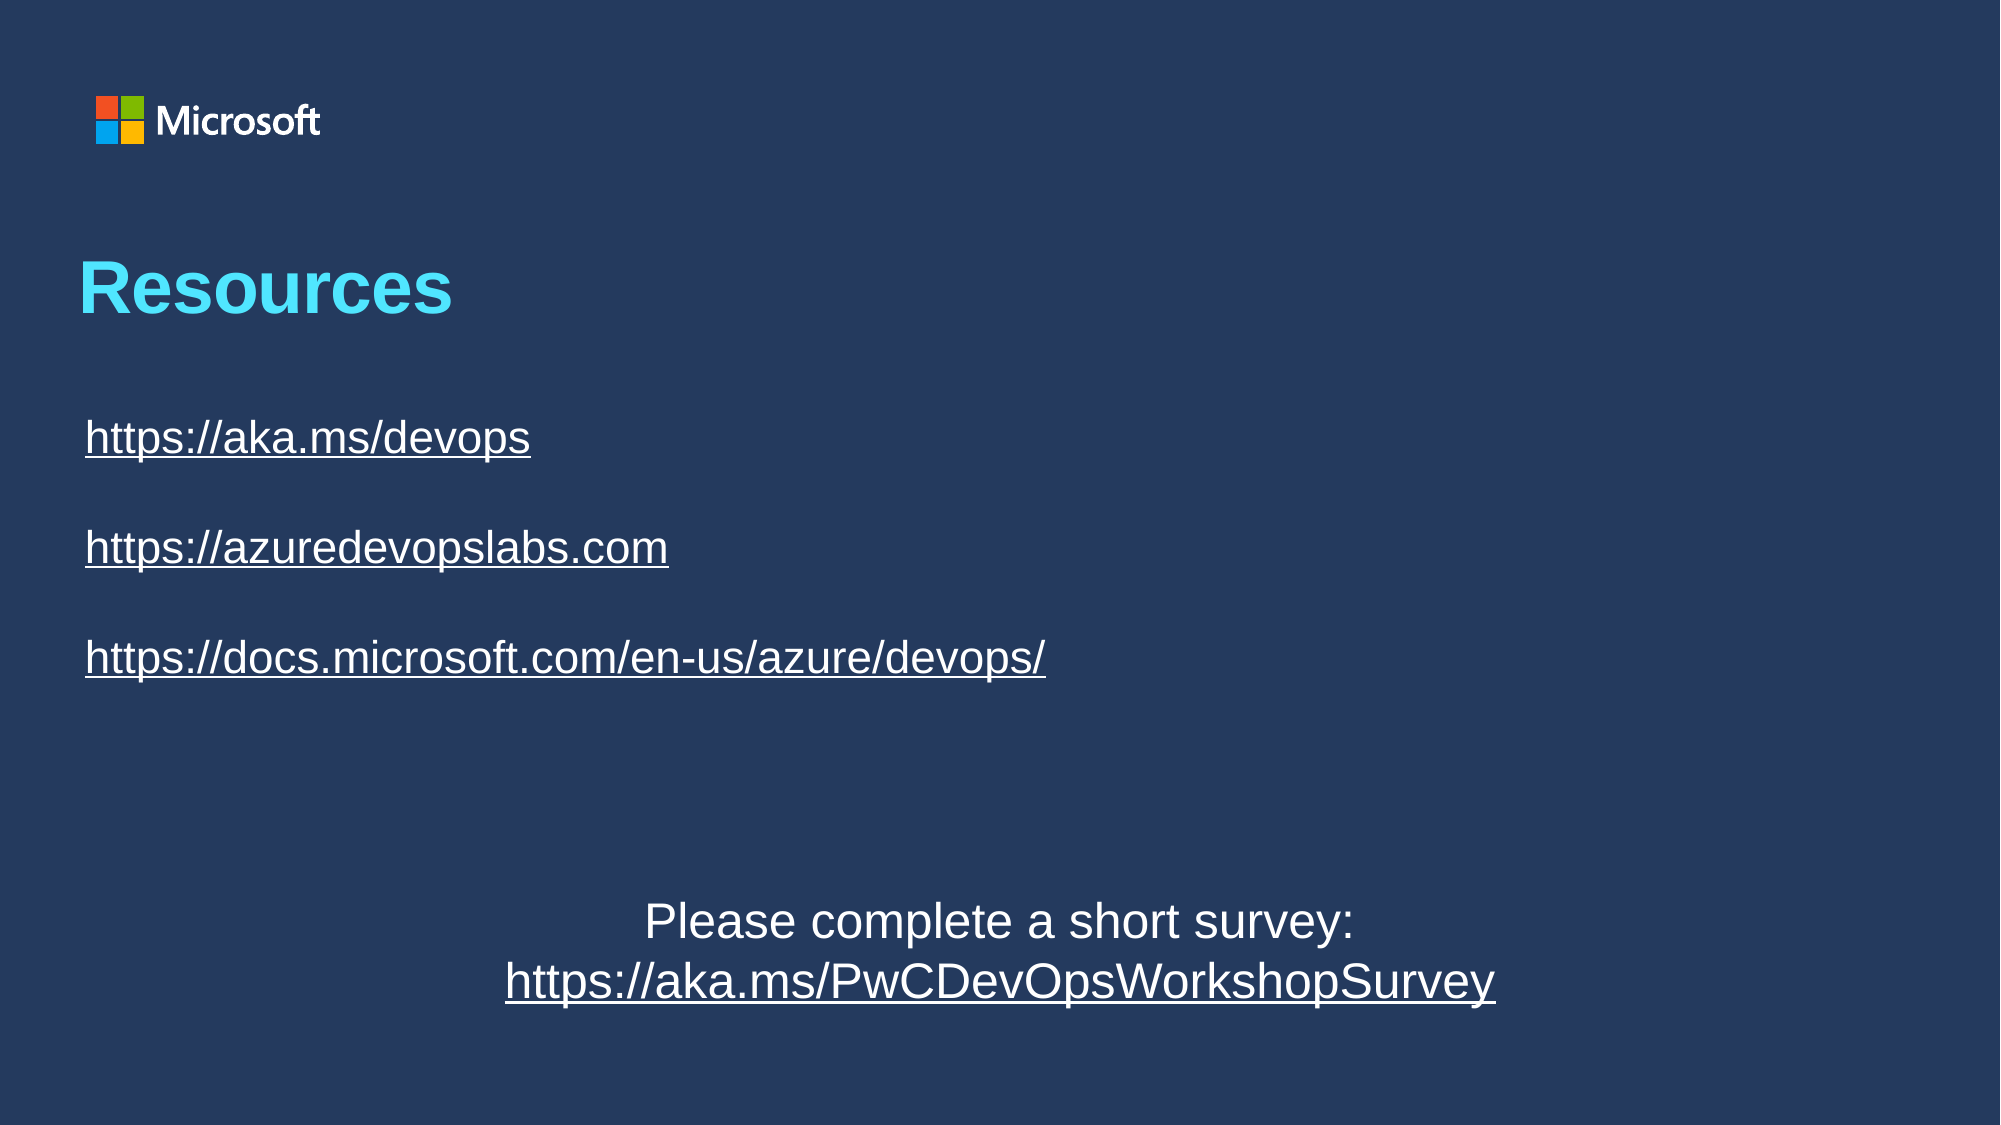

# Resources
https://aka.ms/devops

https://azuredevopslabs.com

https://docs.microsoft.com/en-us/azure/devops/

Please complete a short survey:
https://aka.ms/PwCDevOpsWorkshopSurvey